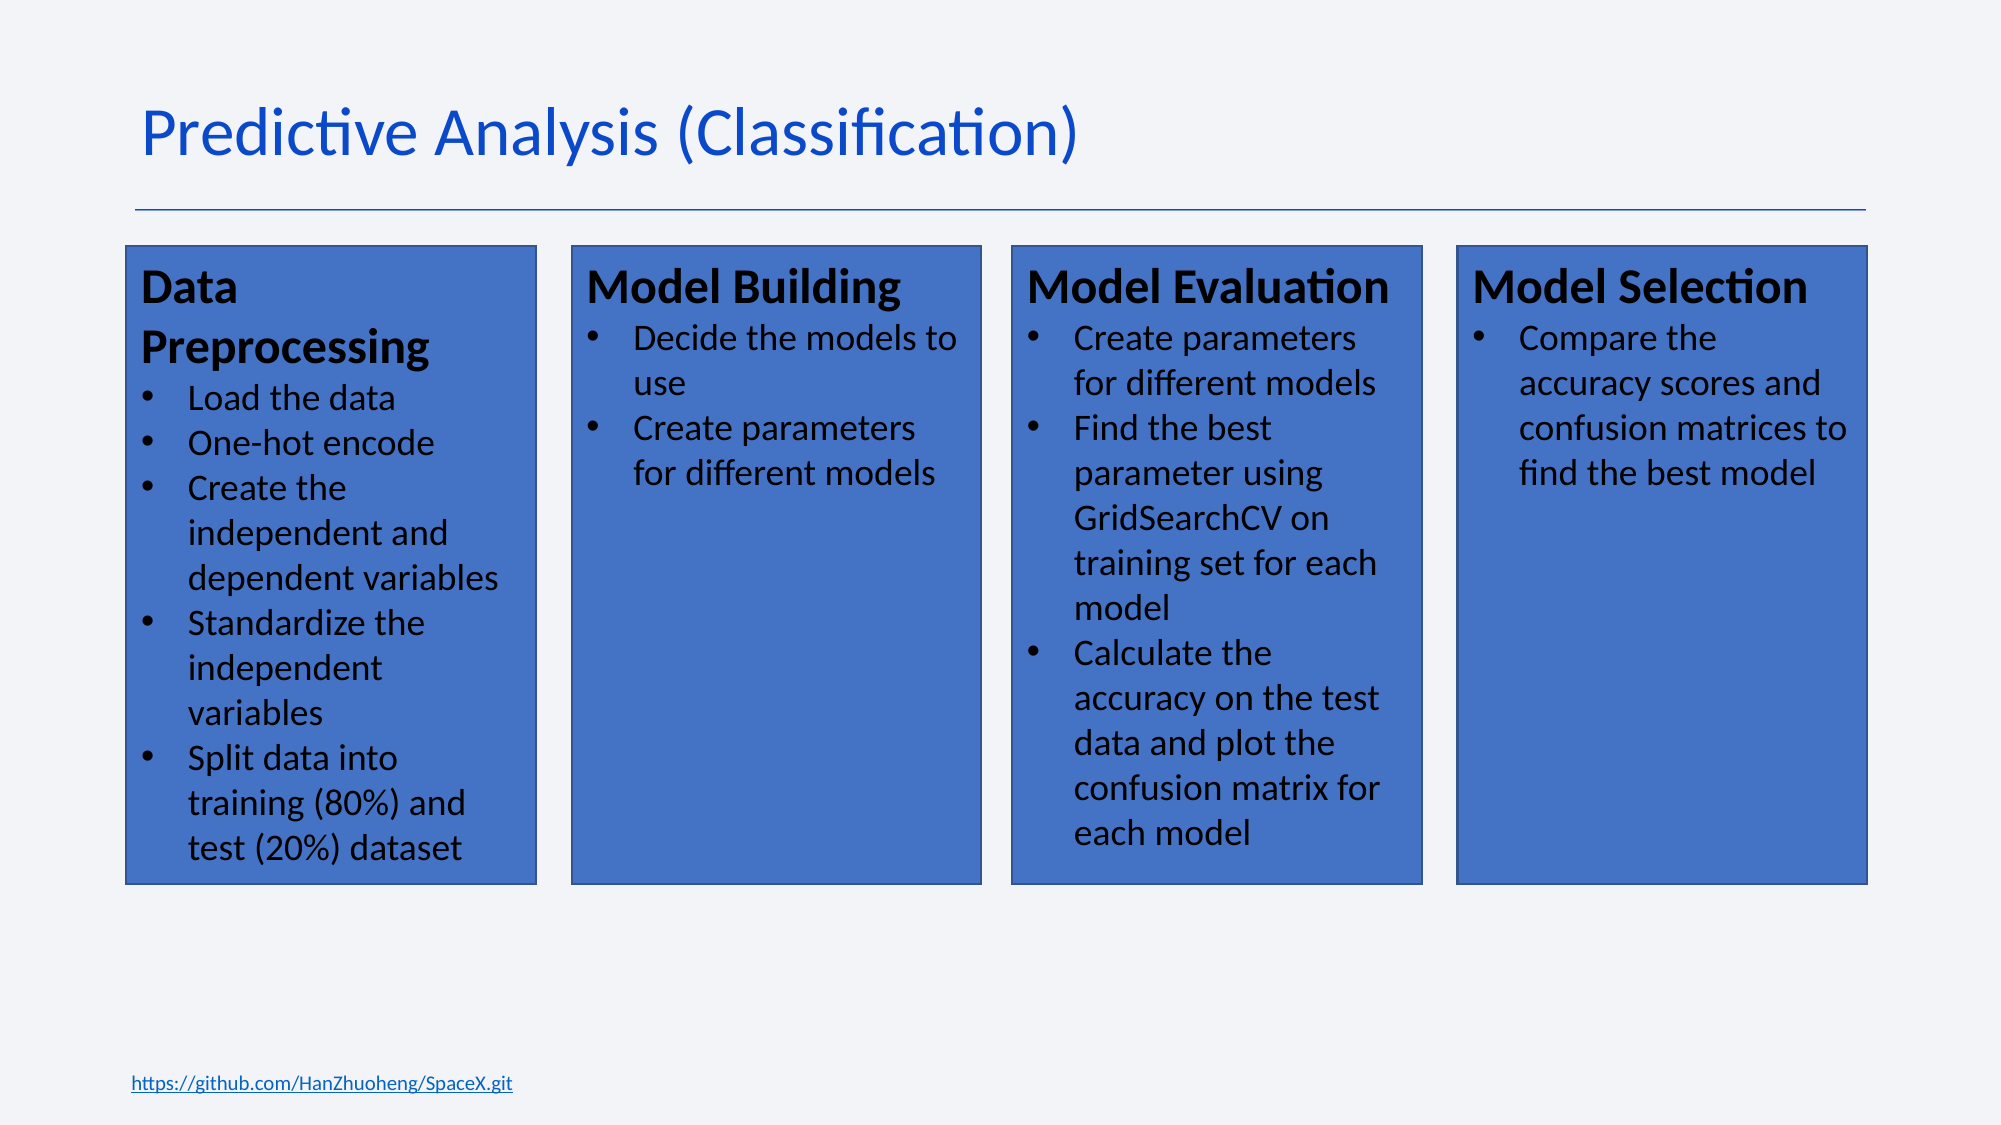

Predictive Analysis (Classification)
Data Preprocessing
Load the data
One-hot encode
Create the independent and dependent variables
Standardize the independent variables
Split data into training (80%) and test (20%) dataset
Model Building
Decide the models to use
Create parameters for different models
Model Evaluation
Create parameters for different models
Find the best parameter using GridSearchCV on training set for each model
Calculate the accuracy on the test data and plot the confusion matrix for each model
Model Selection
Compare the accuracy scores and confusion matrices to find the best model
https://github.com/HanZhuoheng/SpaceX.git